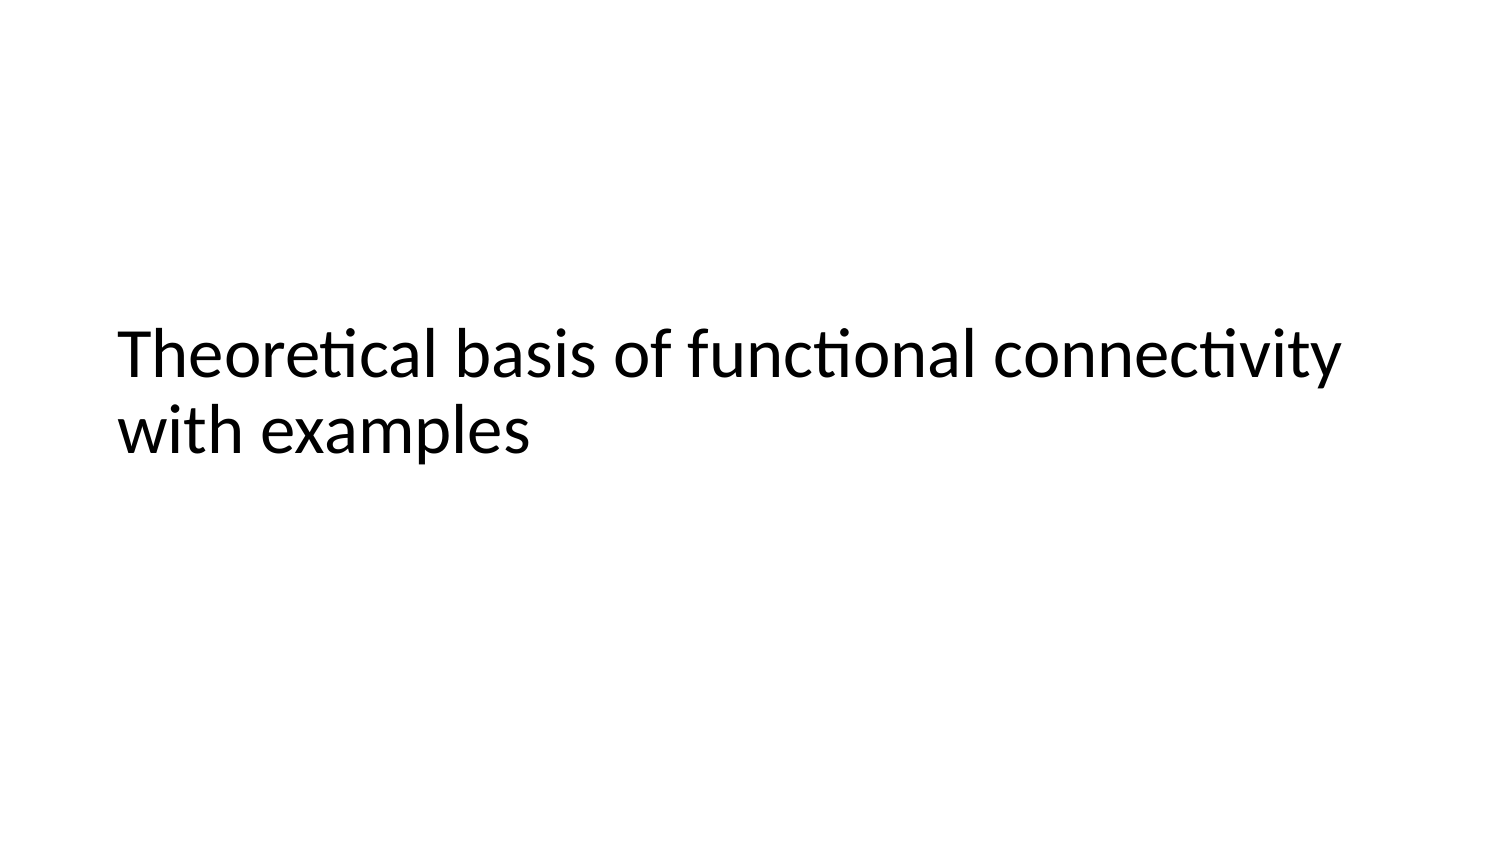

# Theoretical basis of functional connectivity with examples